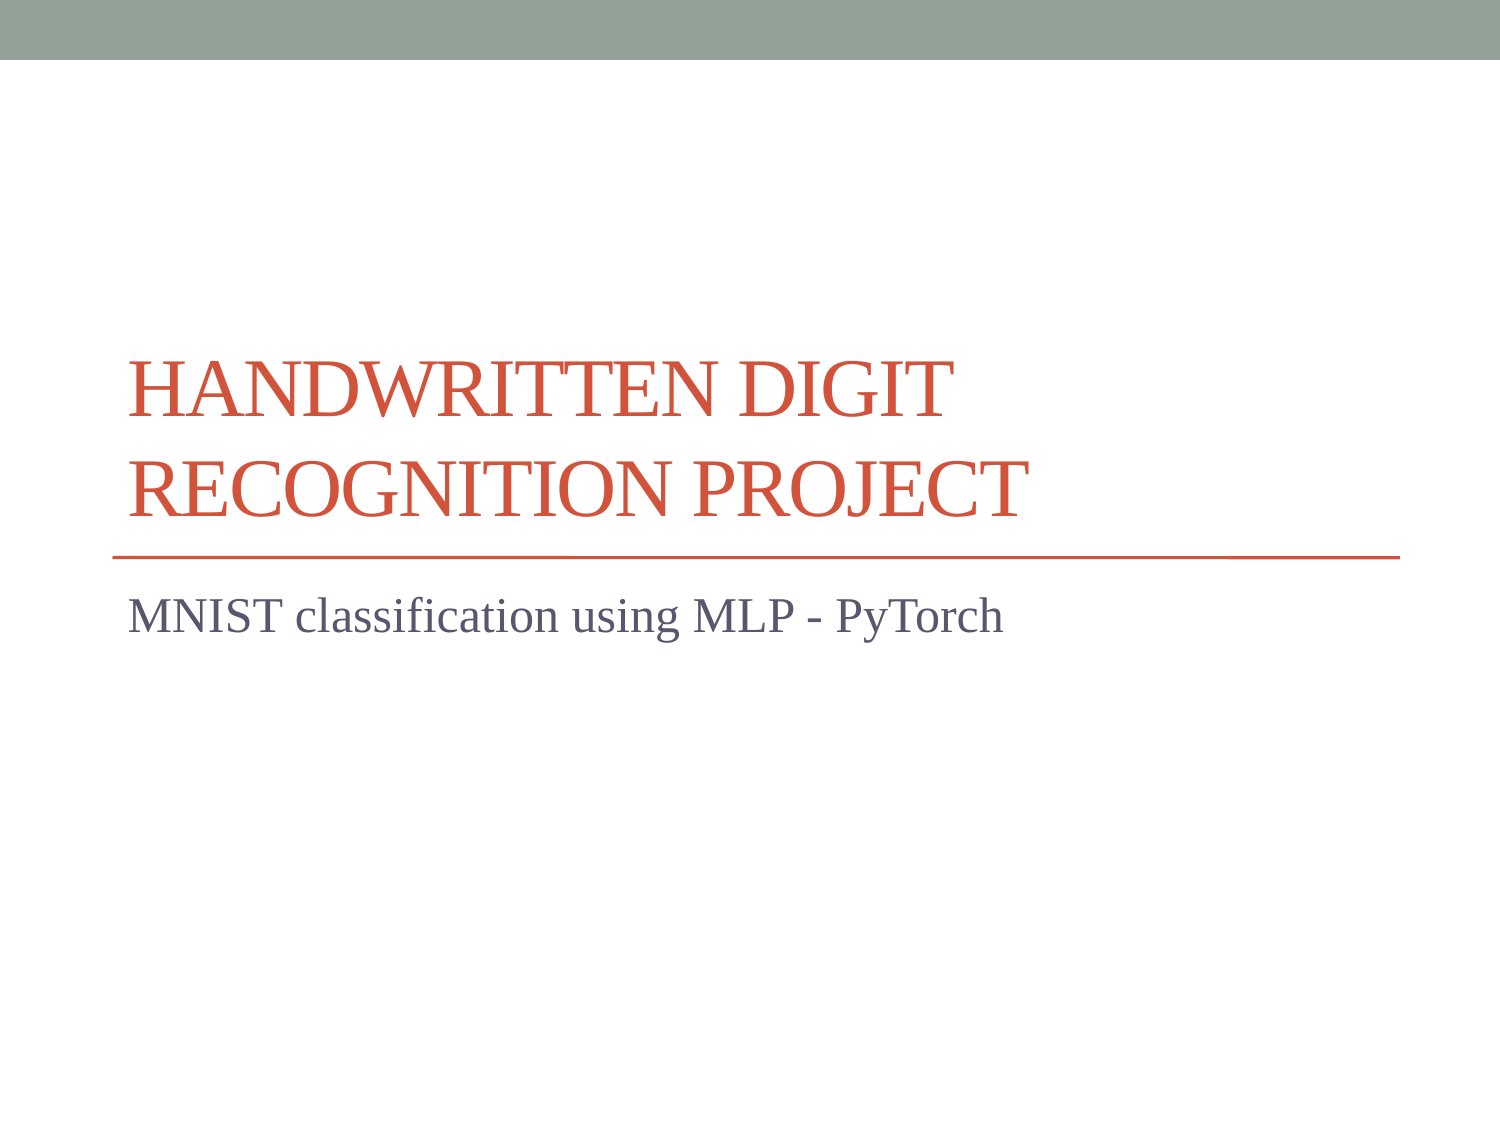

# Handwritten Digit Recognition project
MNIST classification using MLP - PyTorch